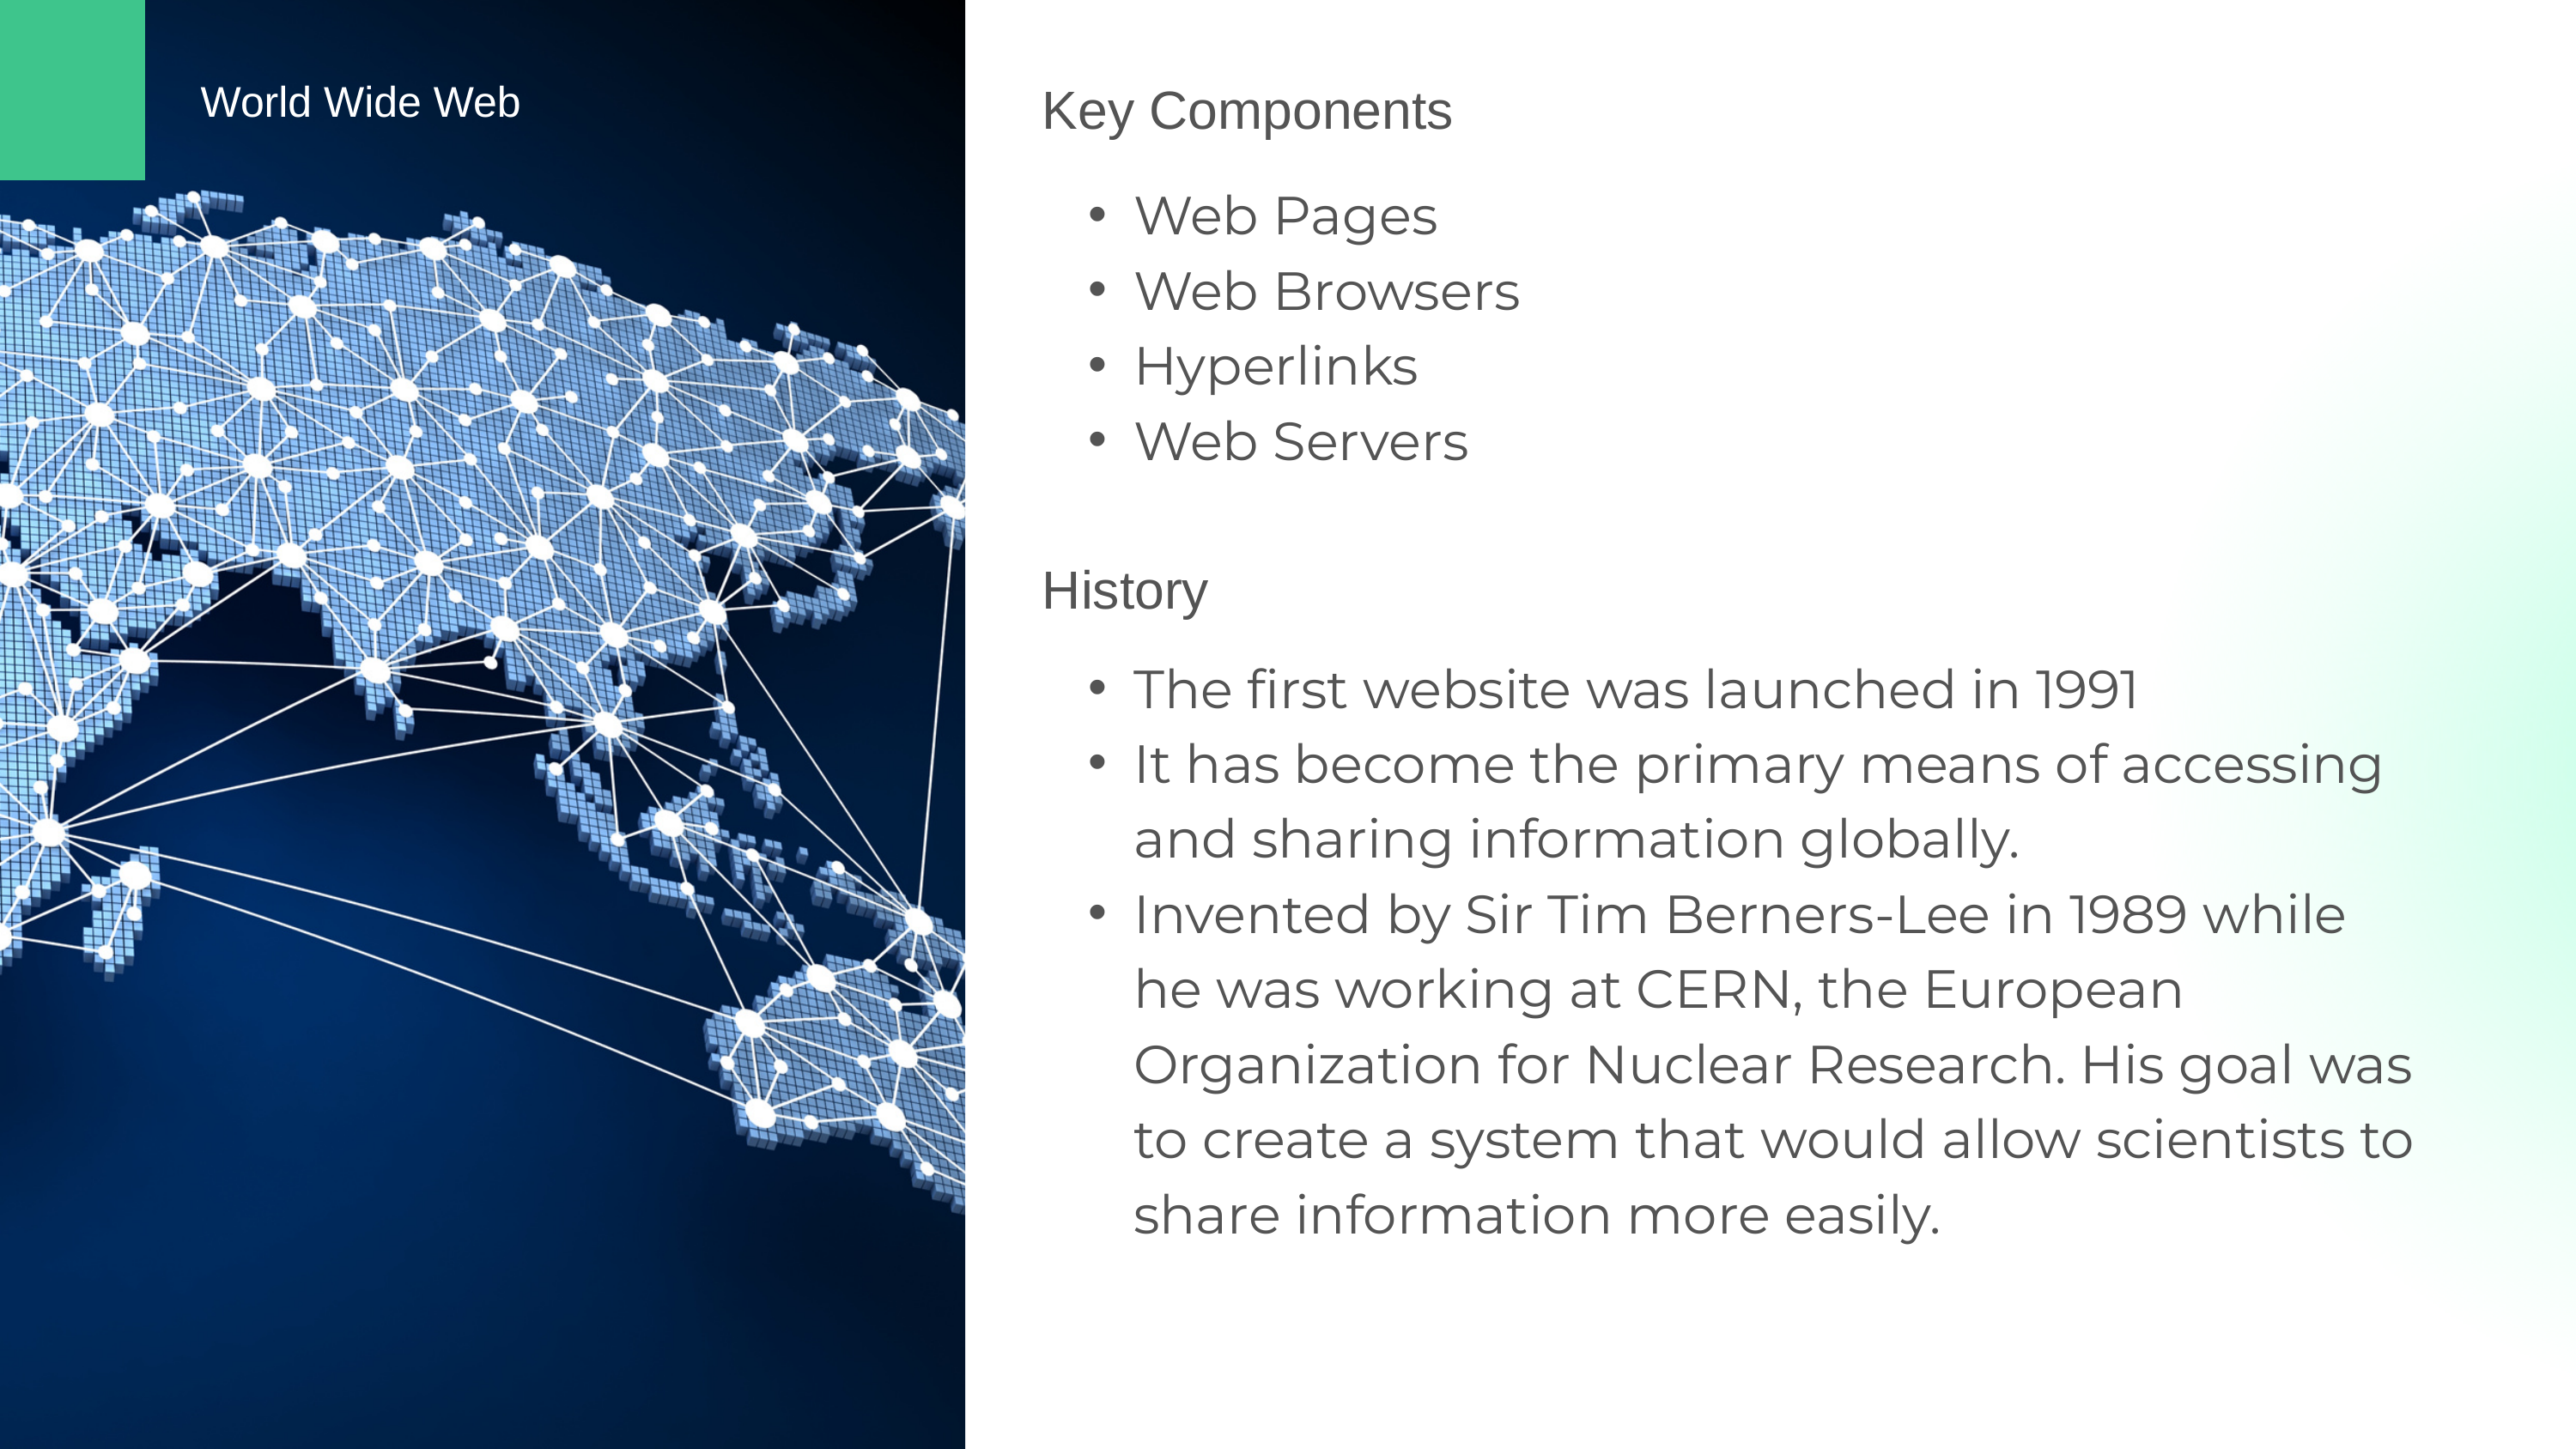

Key Components
World Wide Web

Web Pages
Web Browsers
Hyperlinks
Web Servers
History
The first website was launched in 1991
It has become the primary means of accessing and sharing information globally.
Invented by Sir Tim Berners-Lee in 1989 while he was working at CERN, the European Organization for Nuclear Research. His goal was to create a system that would allow scientists to share information more easily.